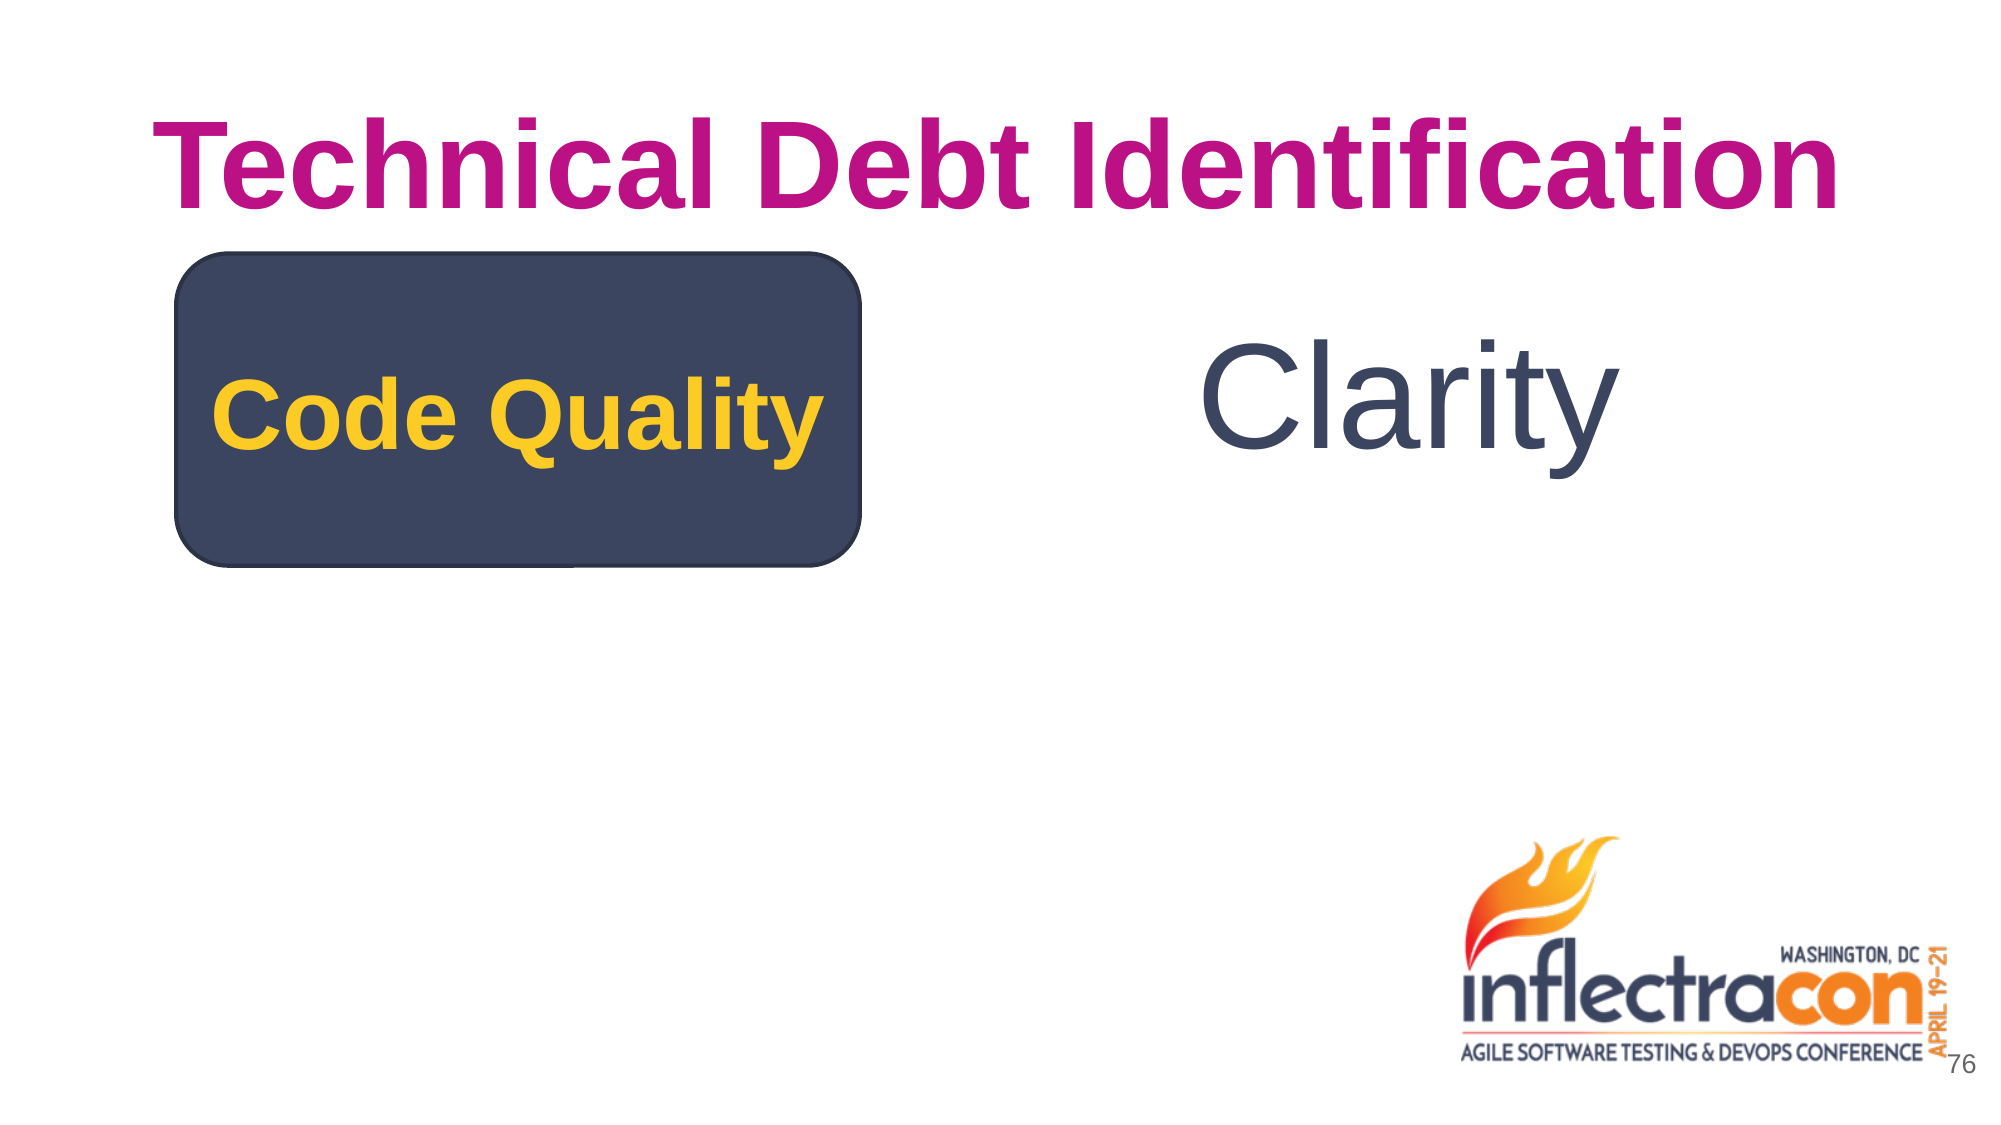

# Technical Debt Identification
Code Quality
Clarity
76